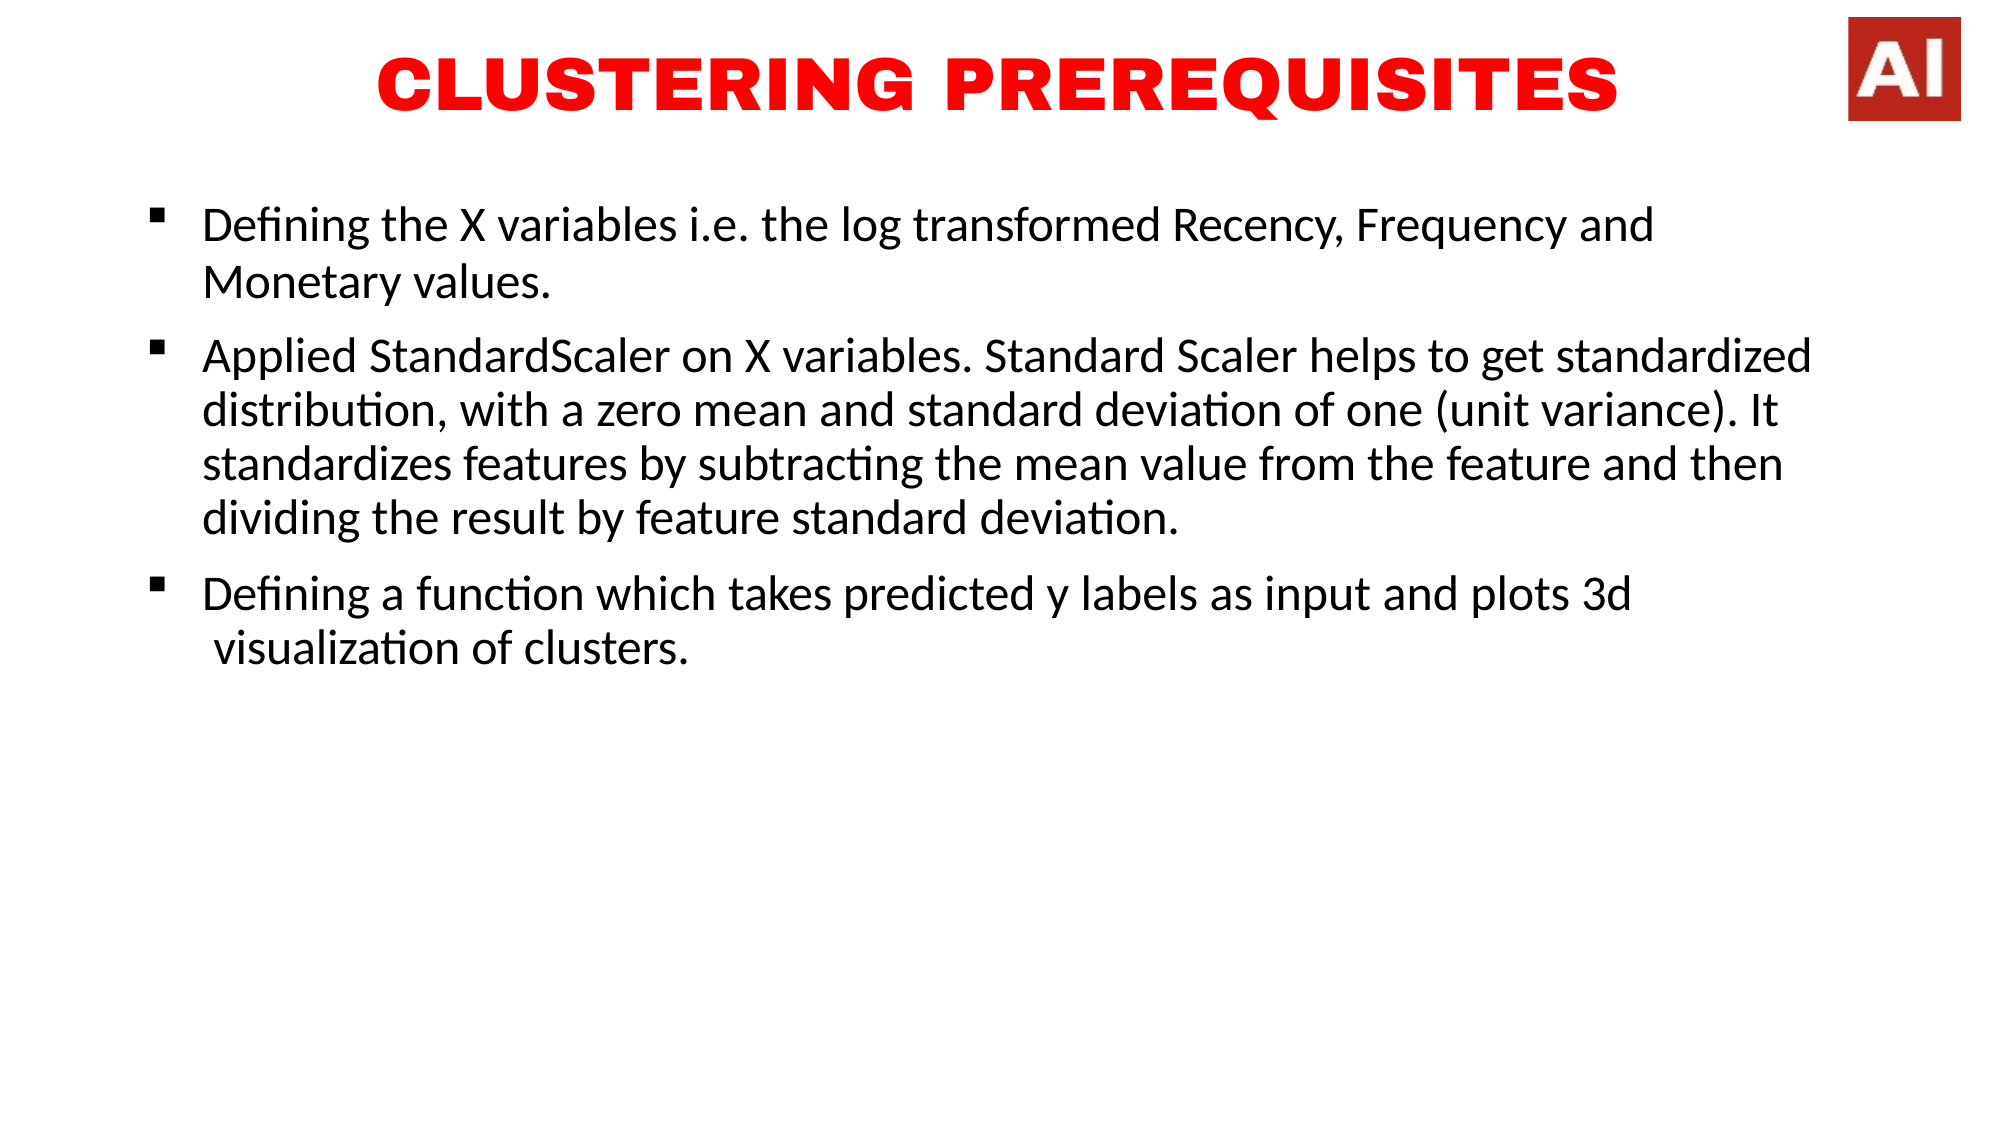

# CLUSTERING PREREQUISITES
Defining the X variables i.e. the log transformed Recency, Frequency and
Monetary values.
Applied StandardScaler on X variables. Standard Scaler helps to get standardized  distribution, with a zero mean and standard deviation of one (unit variance). It  standardizes features by subtracting the mean value from the feature and then  dividing the result by feature standard deviation.
Defining a function which takes predicted y labels as input and plots 3d  visualization of clusters.